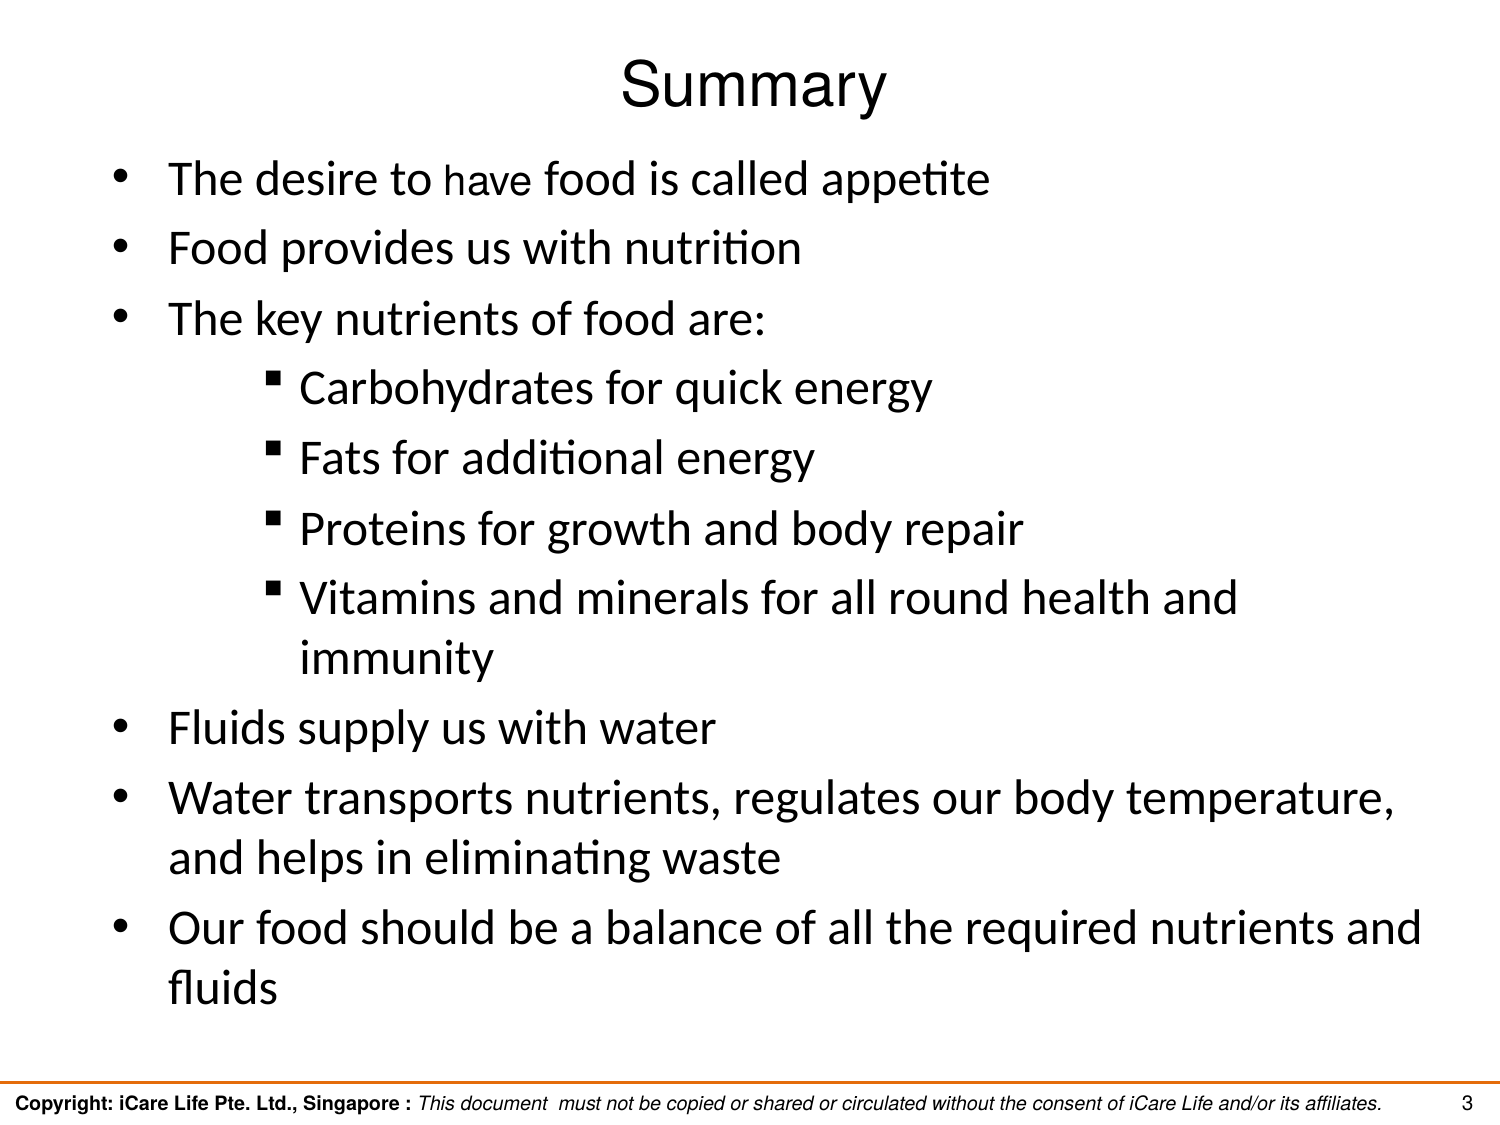

# Summary
The desire to have food is called appetite
Food provides us with nutrition
The key nutrients of food are:
Carbohydrates for quick energy
Fats for additional energy
Proteins for growth and body repair
Vitamins and minerals for all round health and immunity
Fluids supply us with water
Water transports nutrients, regulates our body temperature, and helps in eliminating waste
Our food should be a balance of all the required nutrients and fluids
3